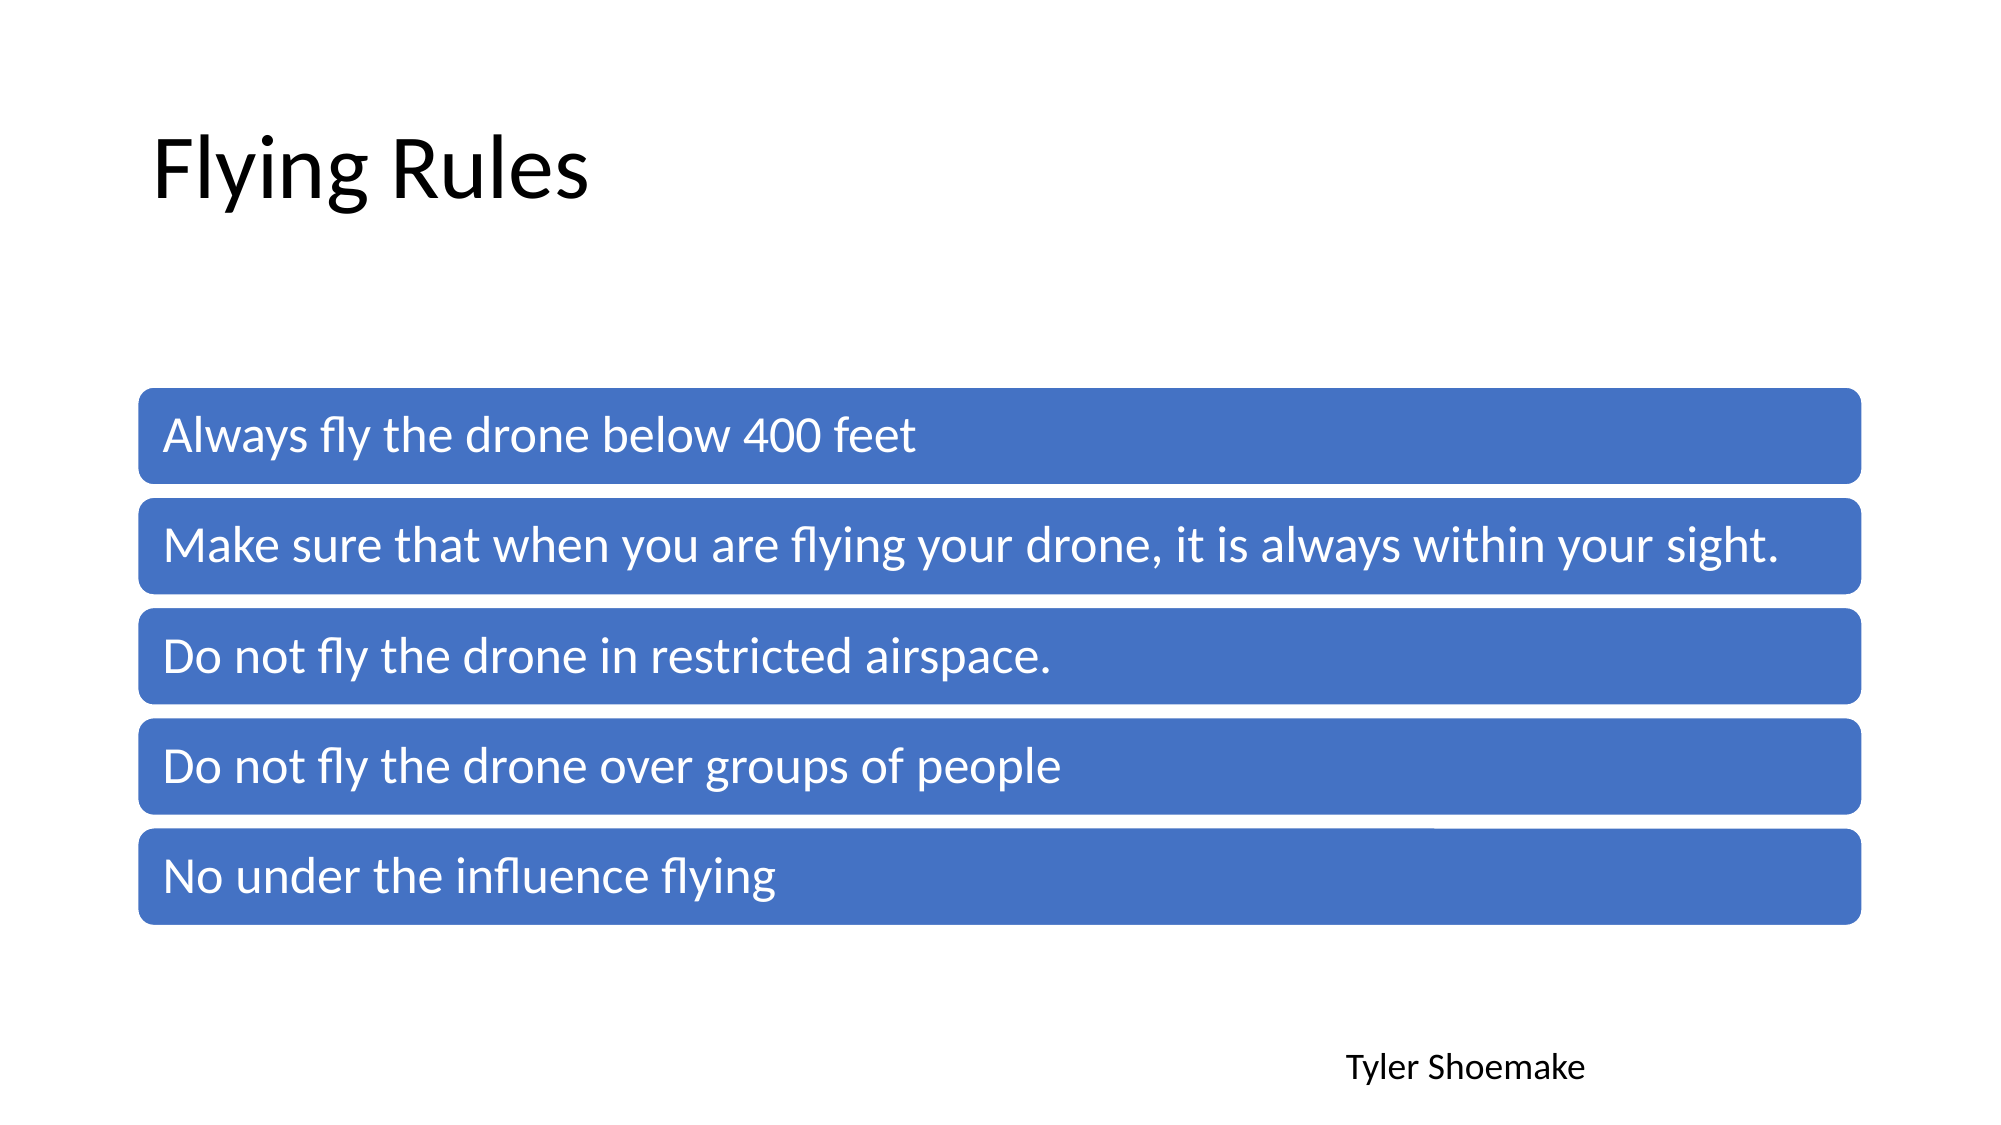

# Flying Rules
Always fly the drone below 400 feet​
Make sure that when you are flying your drone, it is always within your sight.​
Do not fly the drone in restricted airspace.​
Do not fly the drone over groups of people​
No under the influence flying
Tyler Shoemake